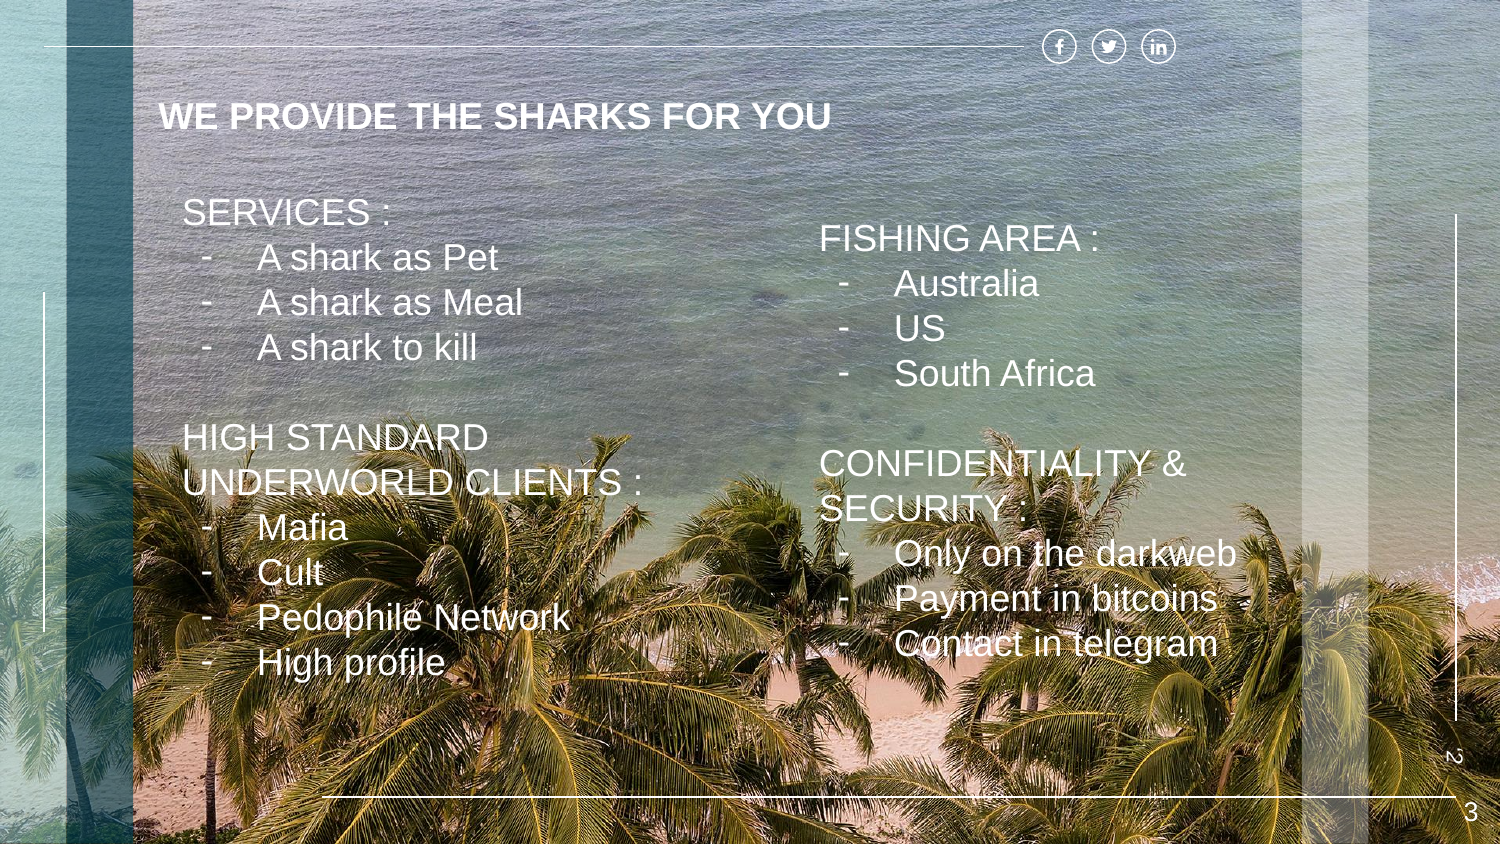

WE PROVIDE THE SHARKS FOR YOU

SERVICES :
A shark as Pet
A shark as Meal
A shark to kill

HIGH STANDARD UNDERWORLD CLIENTS :
Mafia
Cult
Pedophile Network
High profile
FISHING AREA :
Australia
US
South Africa

CONFIDENTIALITY & SECURITY :
Only on the darkweb
Payment in bitcoins
Contact in telegram

‘2
3